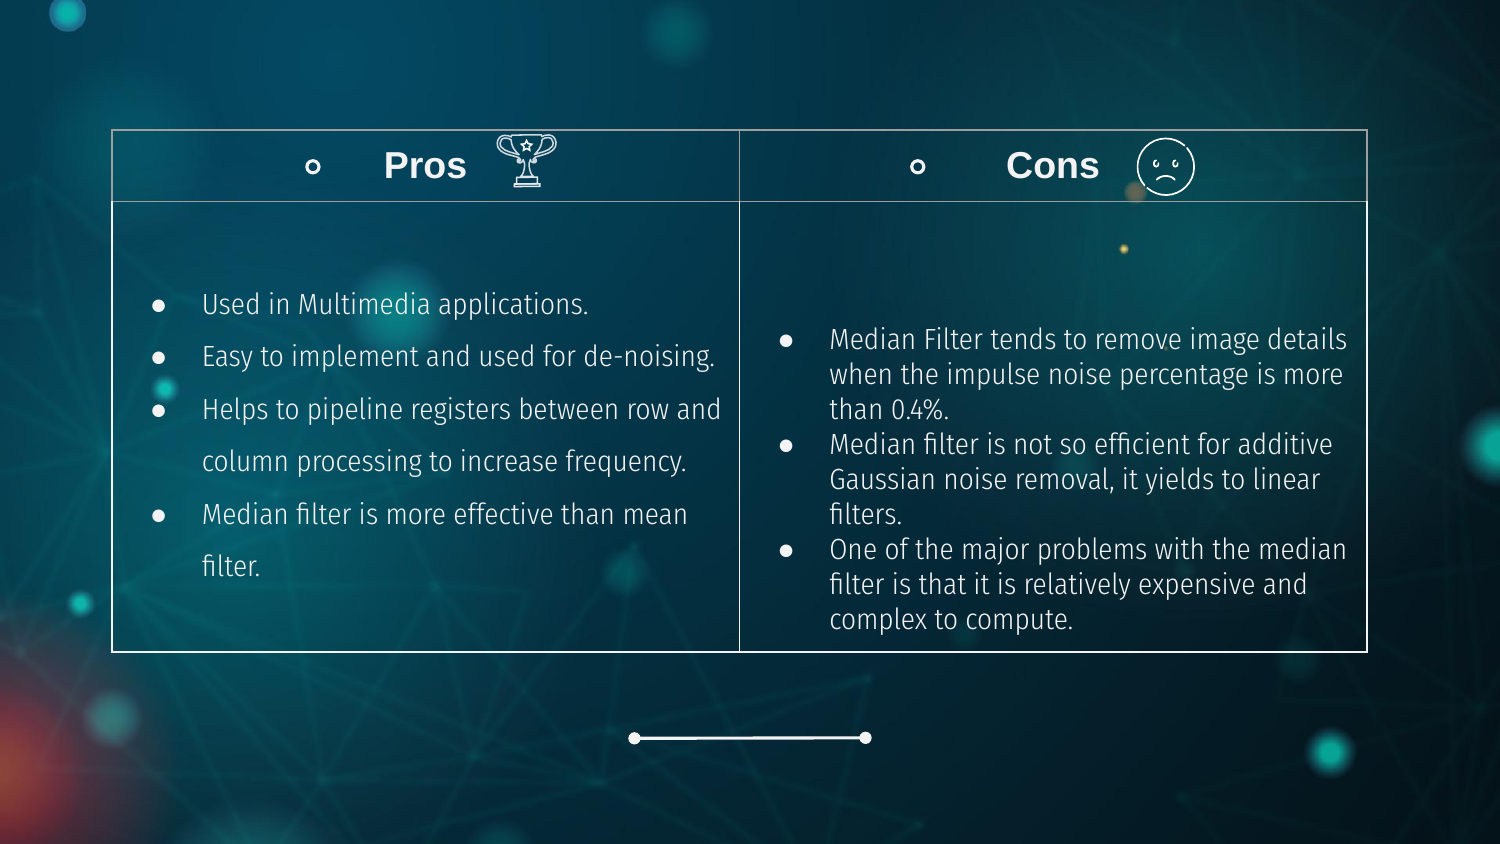

| Pros | Cons |
| --- | --- |
| Used in Multimedia applications. Easy to implement and used for de-noising. Helps to pipeline registers between row and column processing to increase frequency. Median filter is more effective than mean filter. | Median Filter tends to remove image details when the impulse noise percentage is more than 0.4%. Median filter is not so efficient for additive Gaussian noise removal, it yields to linear filters. One of the major problems with the median filter is that it is relatively expensive and complex to compute. |